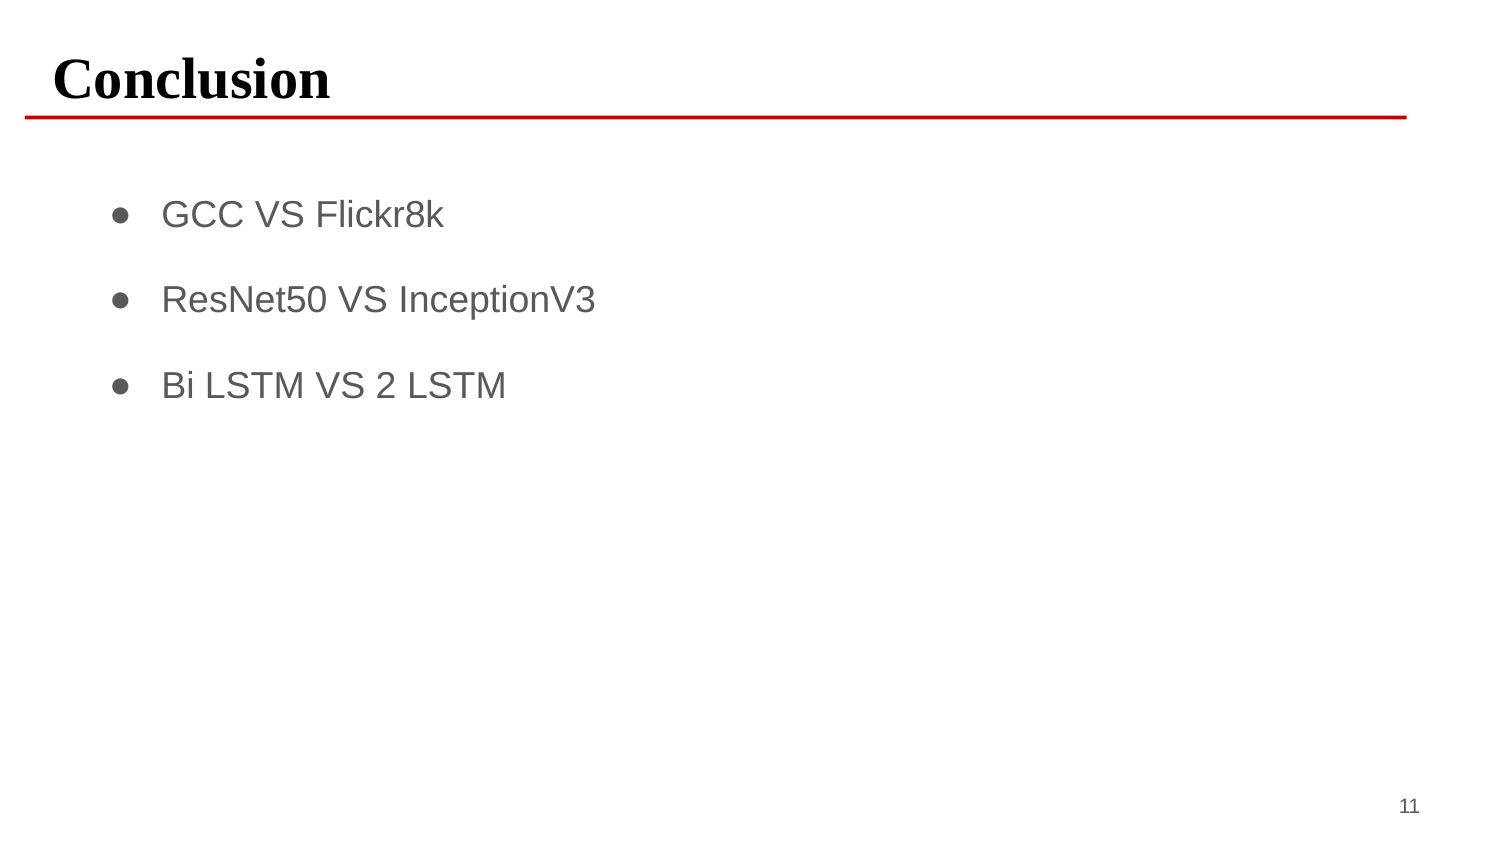

# Conclusion

GCC VS Flickr8k

ResNet50 VS InceptionV3

Bi LSTM VS 2 LSTM

11